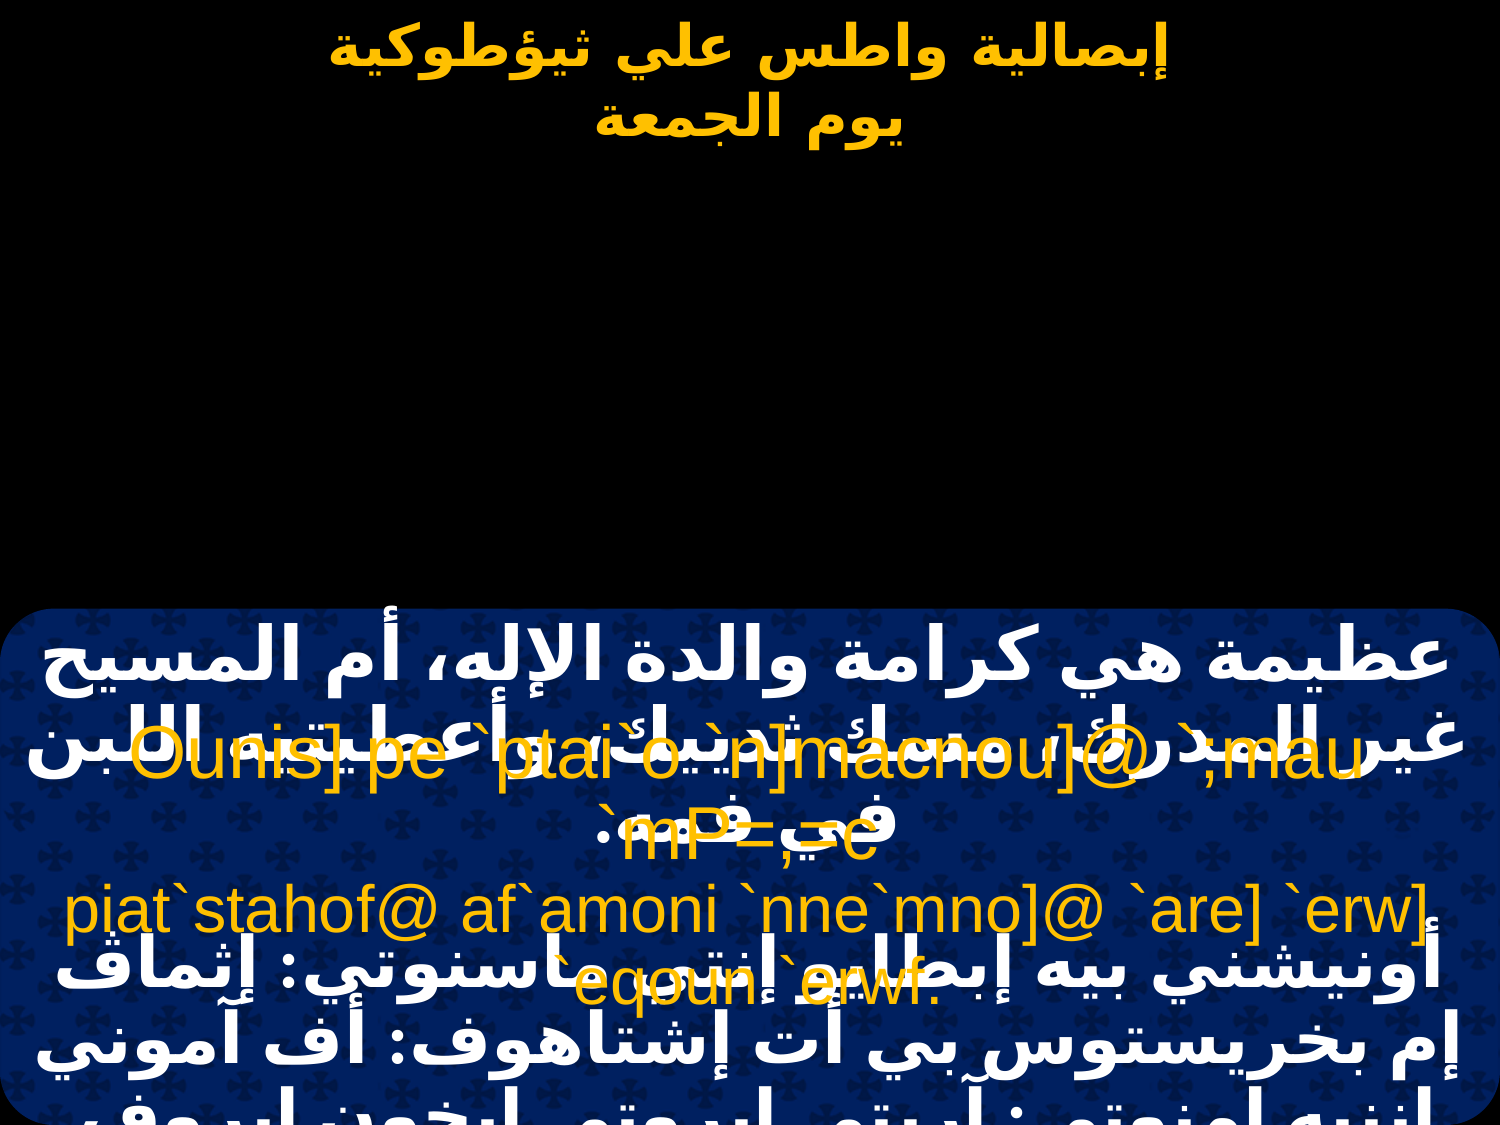

#
عظيمة هي كرامة والدة الإله، أم المسيح غير المدرك، مسك ثدييك، وأعطيتيه اللبن في فمه.
Ounis] pe `ptai`o `n]macnou]@ `;mau `mP=,=c
piat`stahof@ af`amoni `nne`mno]@ `are] `erw] `eqoun `erwf.
أونيشني بيه إبطايو إنتي ماسنوتي: إثماڤ إم بخريستوس بي أت إشتاهوف: أف آموني إننيه إمنوتي: آريتي إيروتي إيخون إيروف.